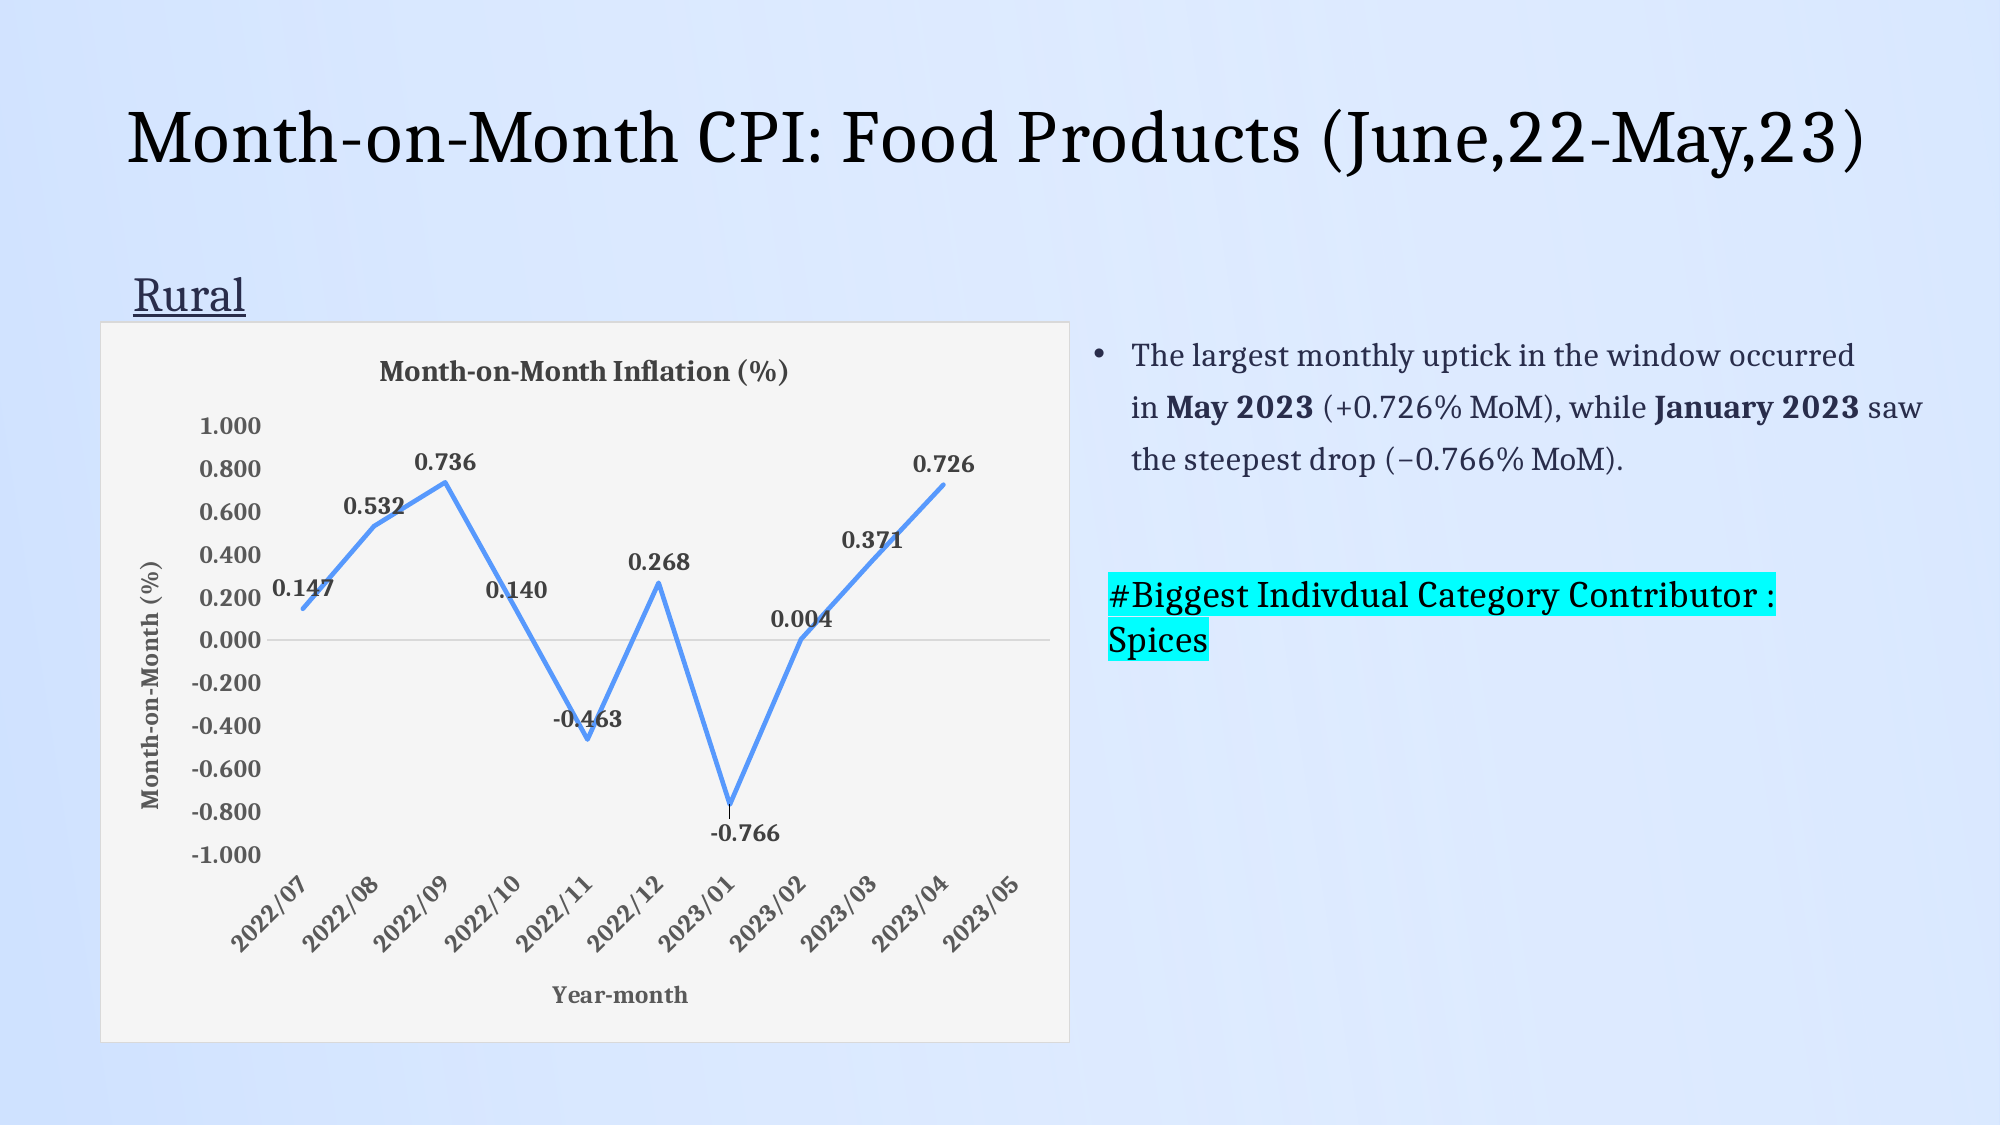

Month-on-Month CPI: Food Products (June,22-May,23)
Rural

[unsupported chart]

The largest monthly uptick in the window occurred in May 2023 (+0.726% MoM), while January 2023 saw the steepest drop (−0.766% MoM).

#Biggest Indivdual Category Contributor : Spices
14